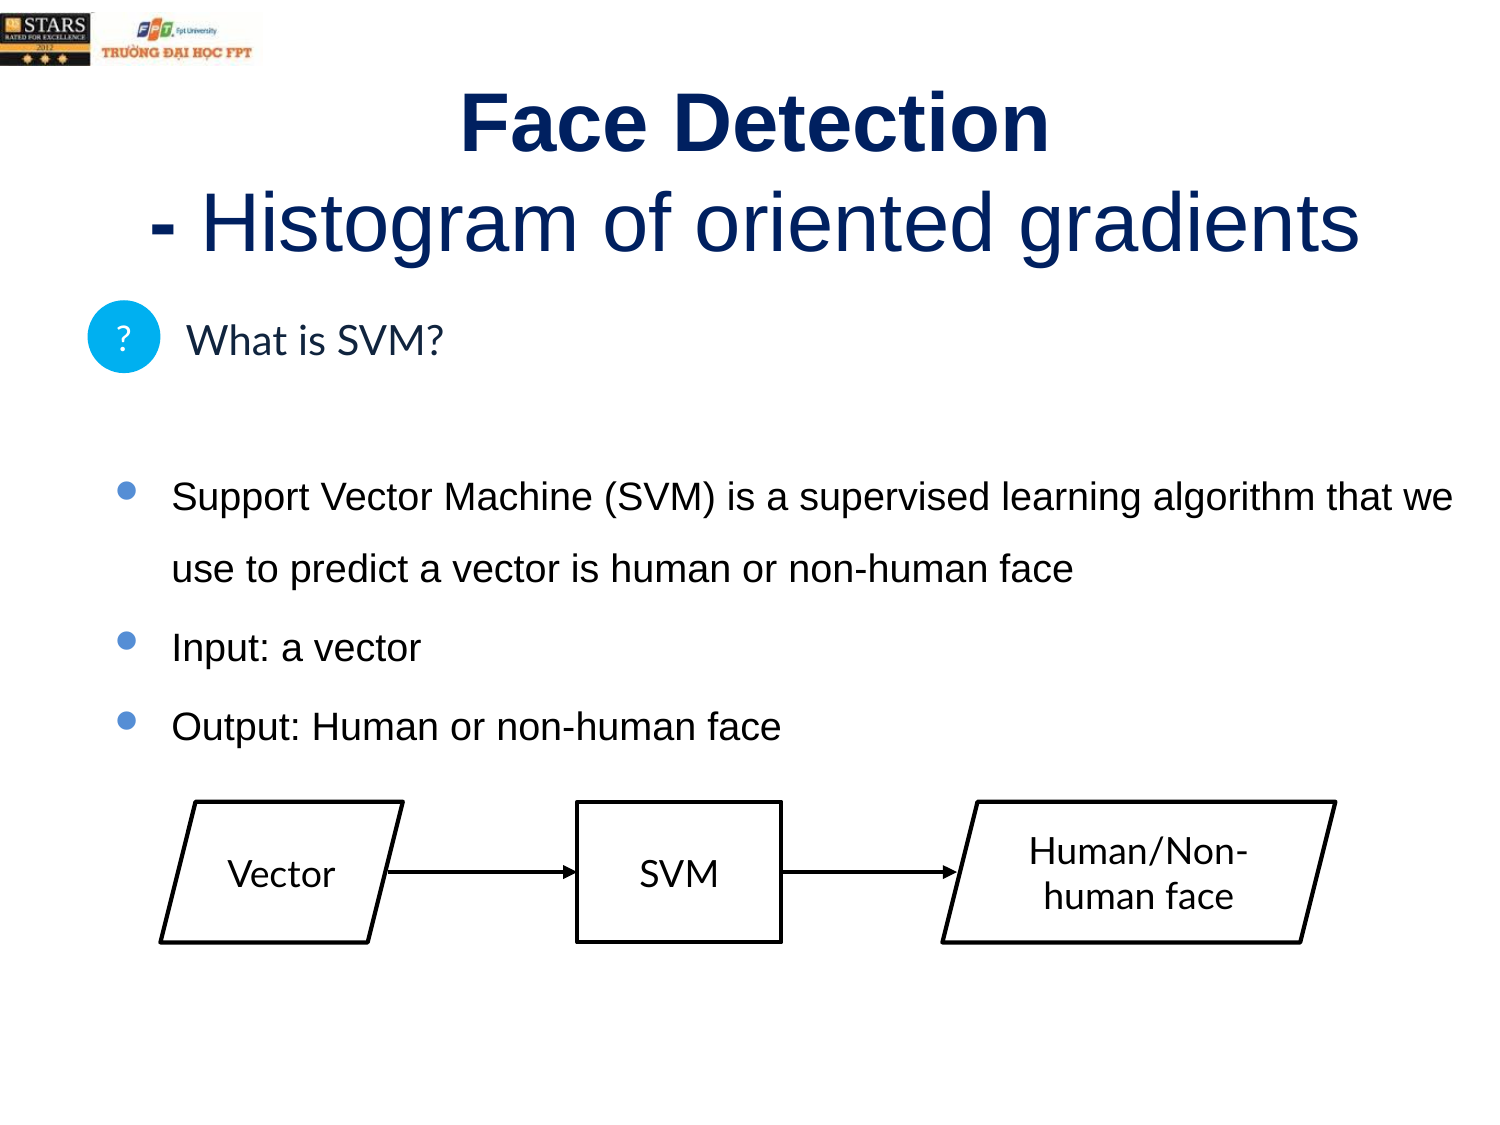

# Face Detection - Histogram of oriented gradients
?
What is SVM?
Support Vector Machine (SVM) is a supervised learning algorithm that we use to predict a vector is human or non-human face
Input: a vector
Output: Human or non-human face
Vector
SVM
Human/Non-human face